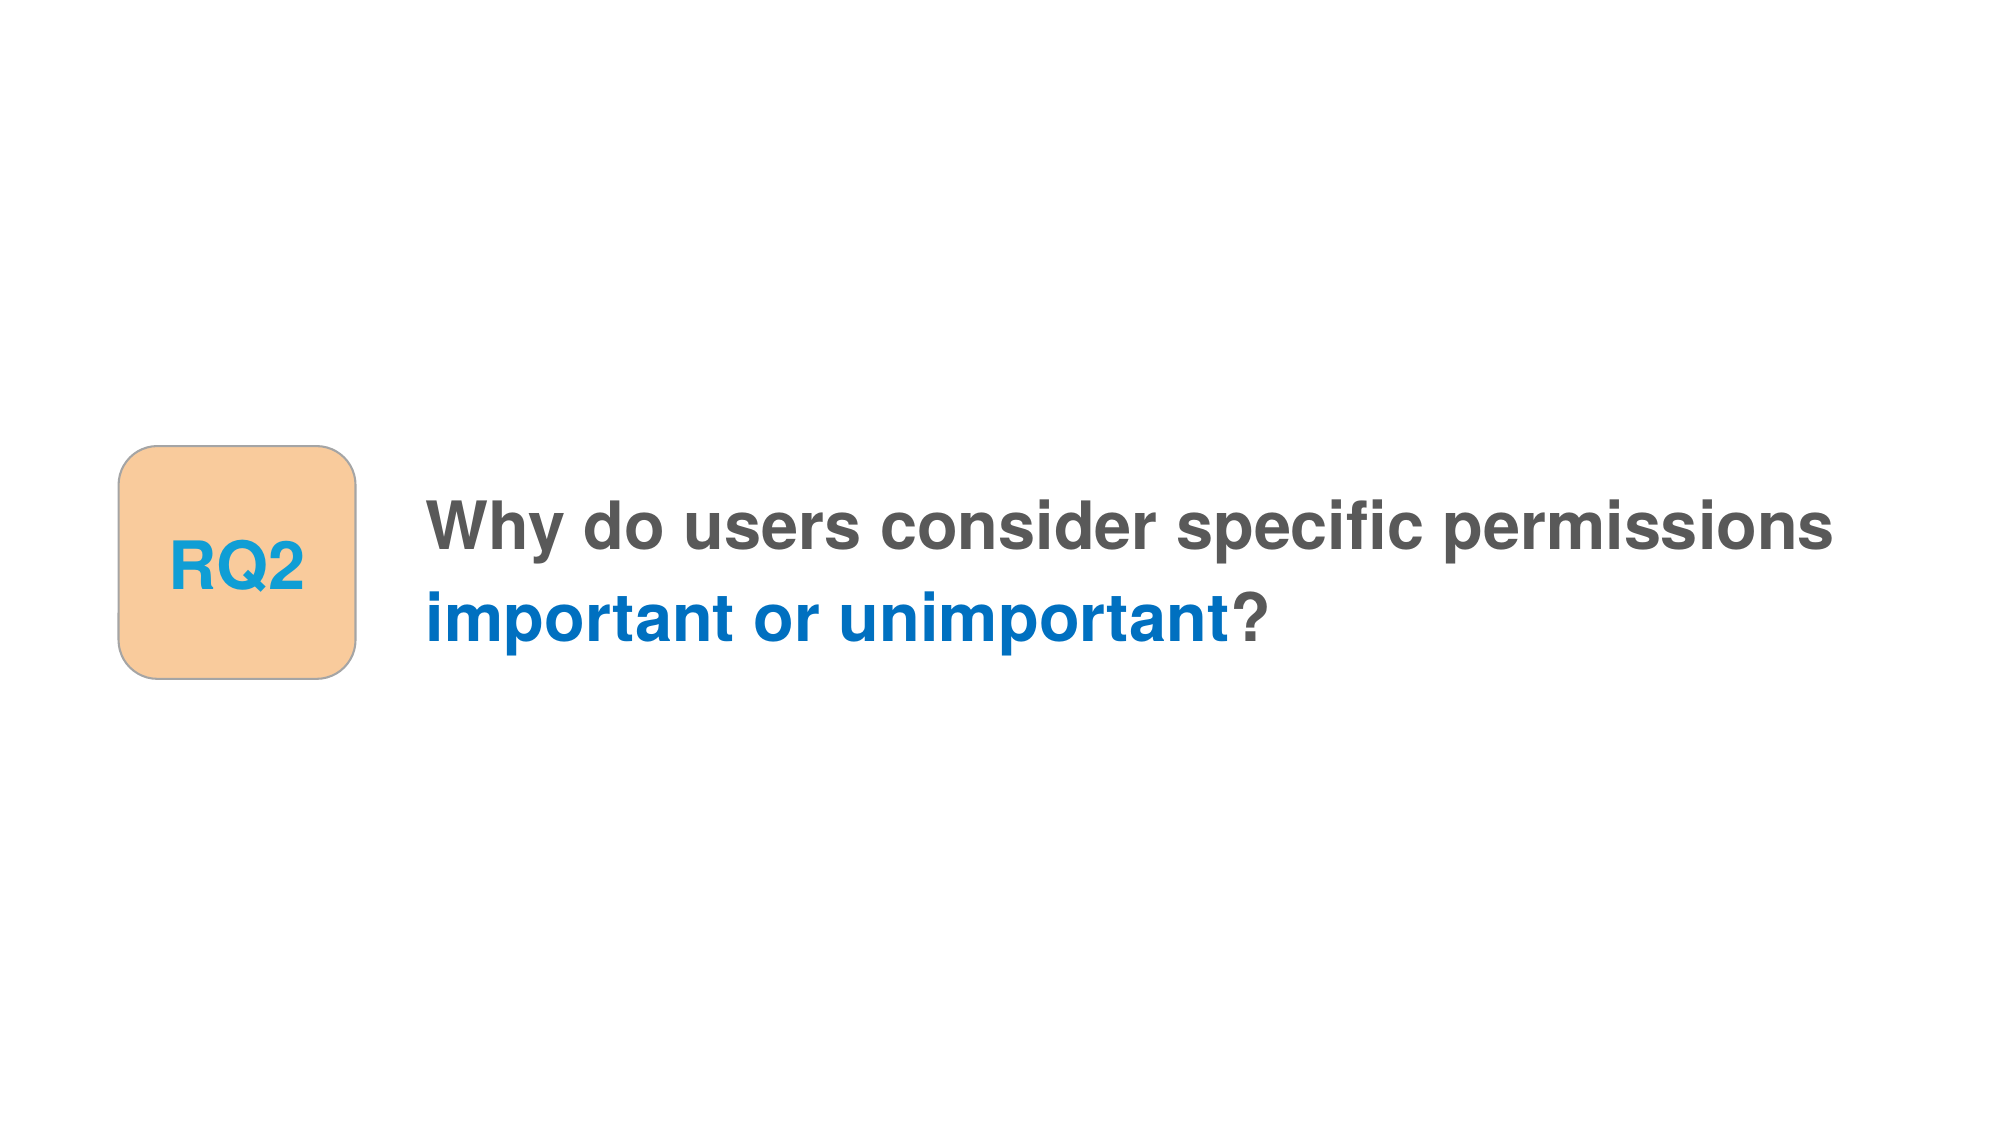

Why do users consider specific permissions important or unimportant?
RQ2